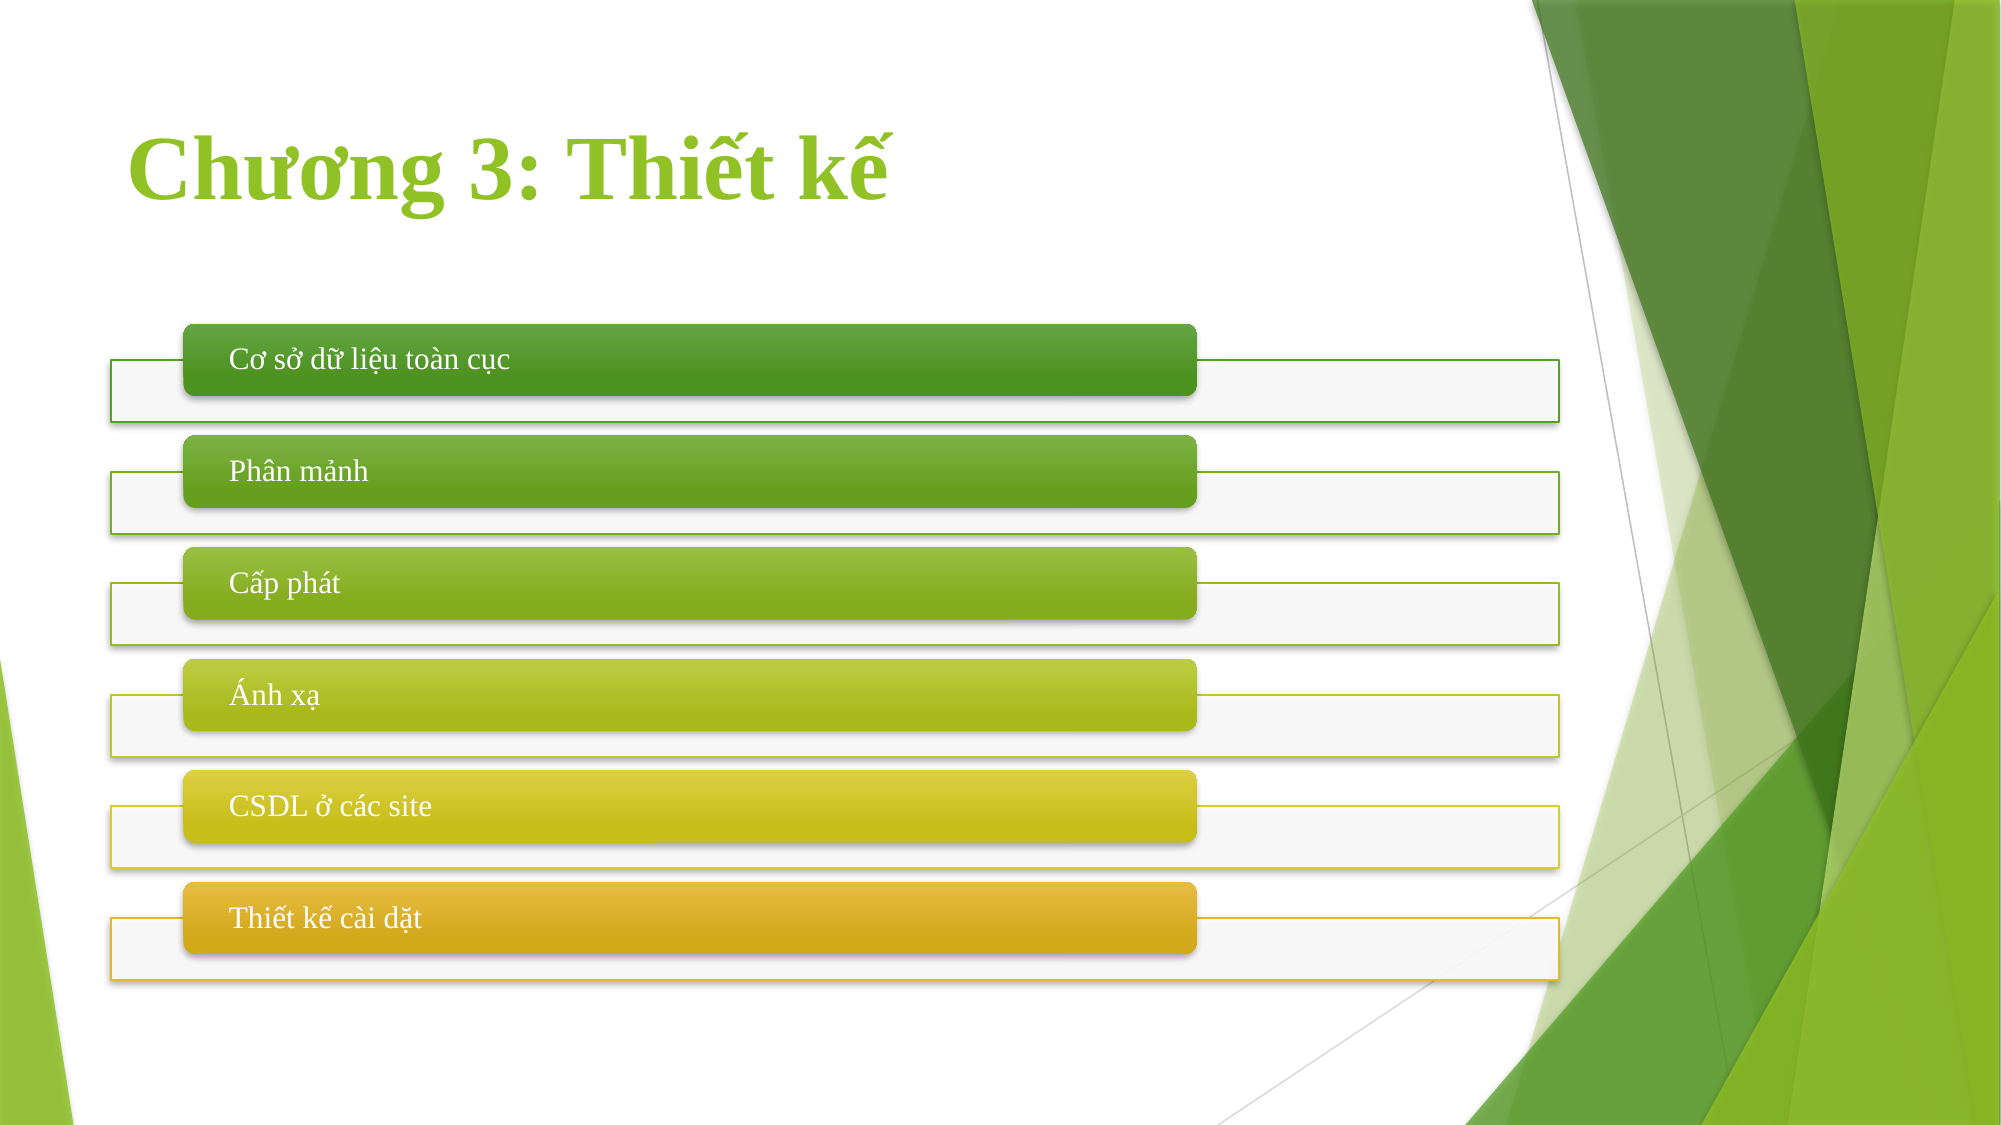

# Chương 3: Thiết kế
Cơ sở dữ liệu toàn cục
Phân mảnh
Cấp phát
Ánh xạ
CSDL ở các site
Thiết kế cài dặt